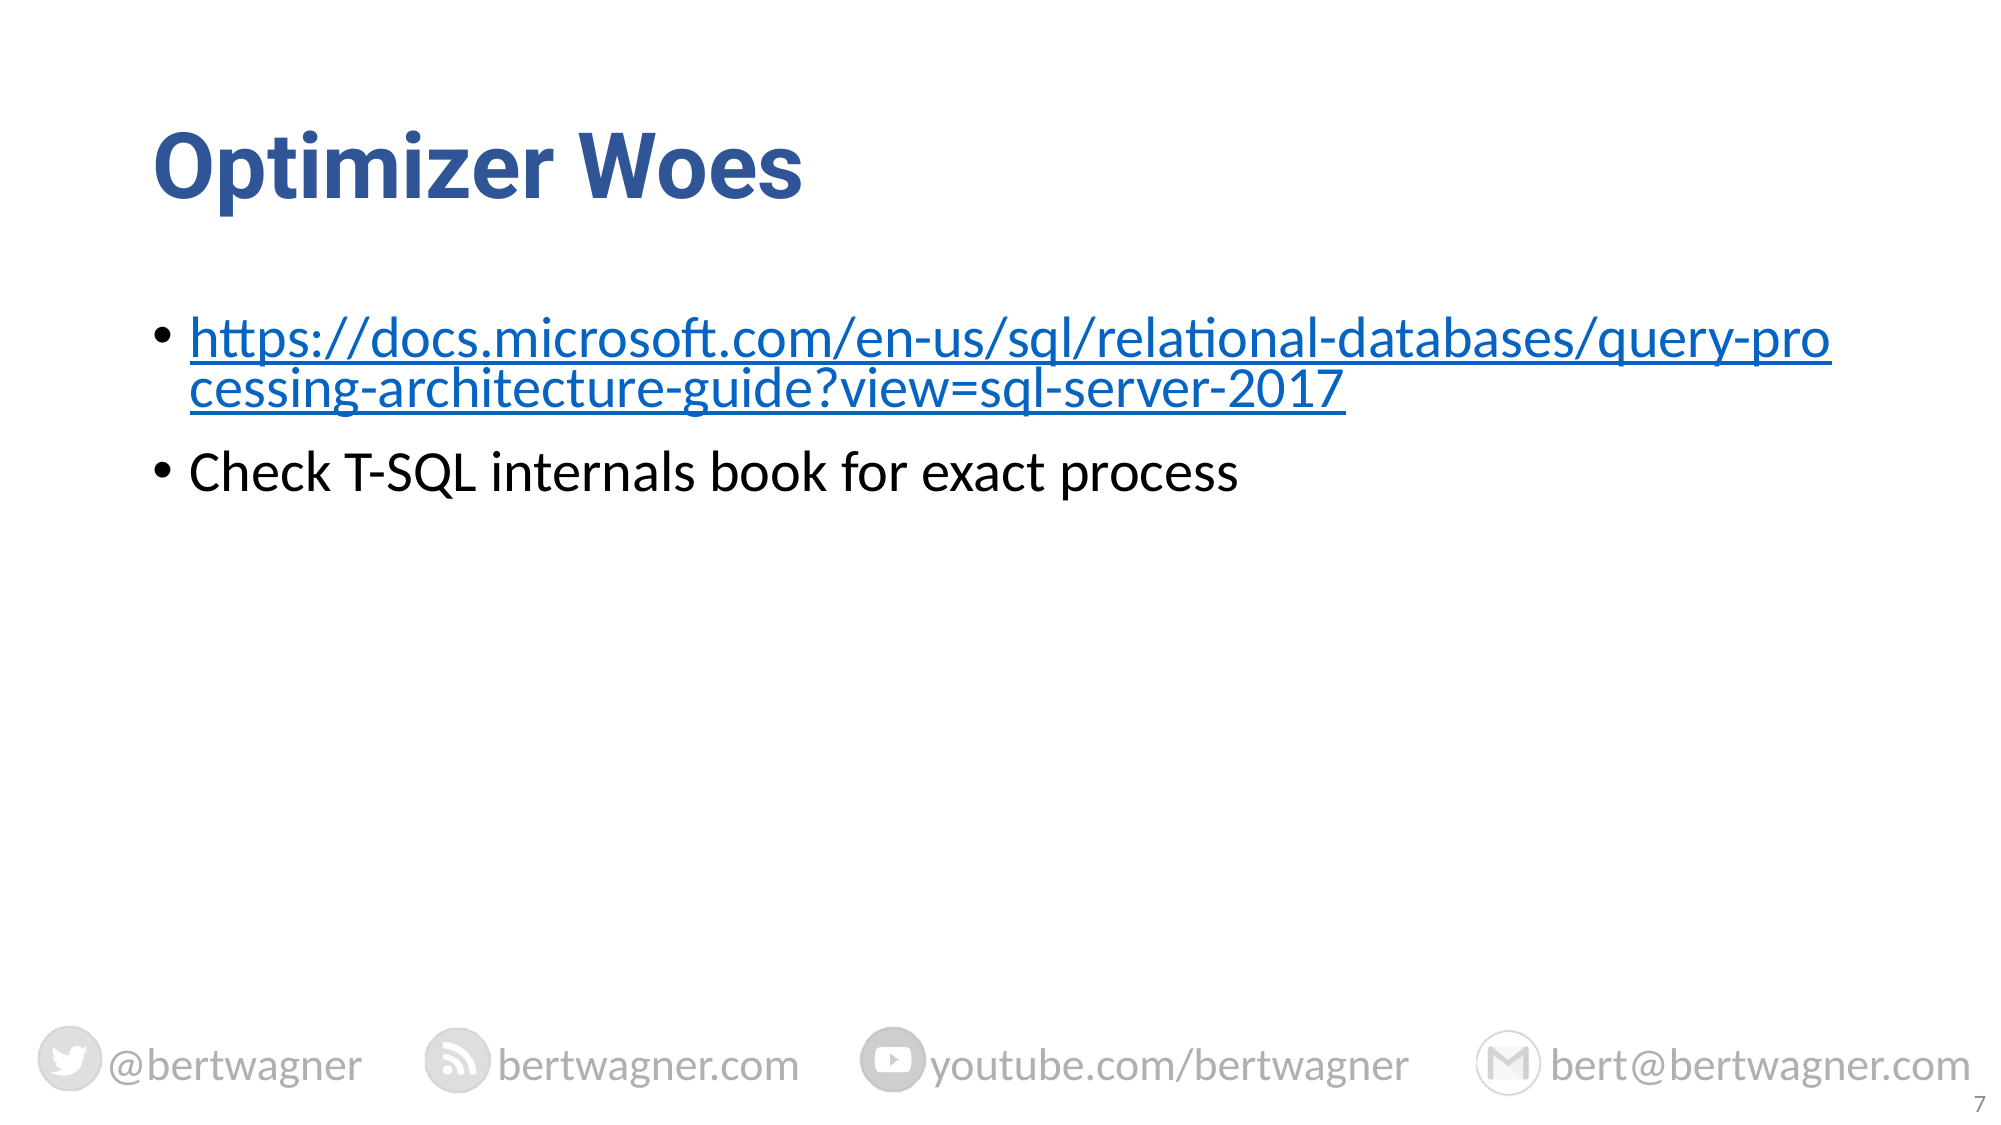

# Optimizer Woes
https://docs.microsoft.com/en-us/sql/relational-databases/query-processing-architecture-guide?view=sql-server-2017
Check T-SQL internals book for exact process